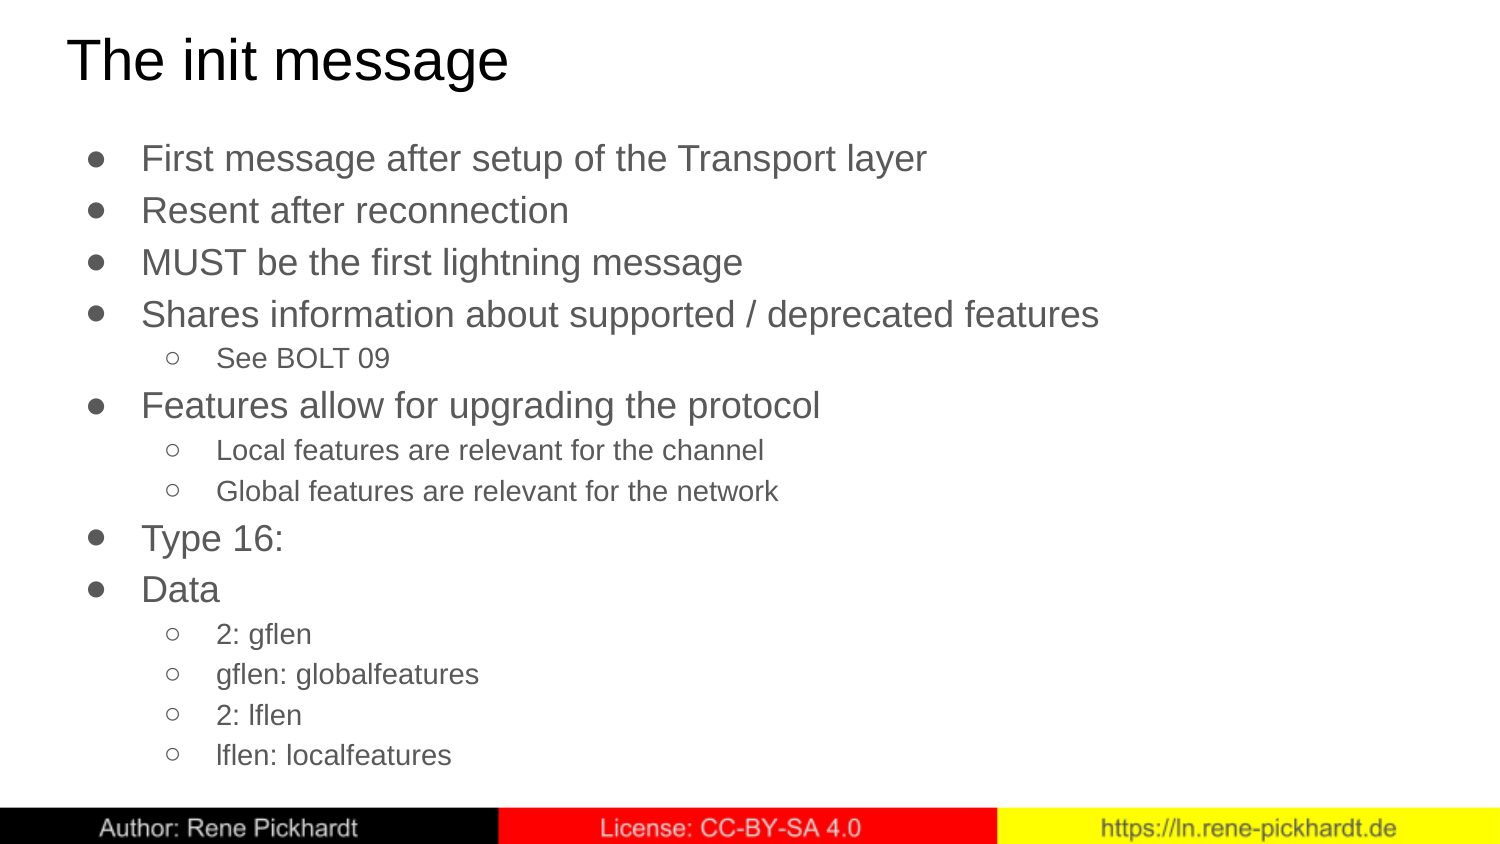

# The init message

First message after setup of the Transport layer
Resent after reconnection
MUST be the first lightning message
Shares information about supported / deprecated features
See BOLT 09
Features allow for upgrading the protocol
Local features are relevant for the channel
Global features are relevant for the network
Type 16:
Data
2: gflen
gflen: globalfeatures
2: lflen
lflen: localfeatures